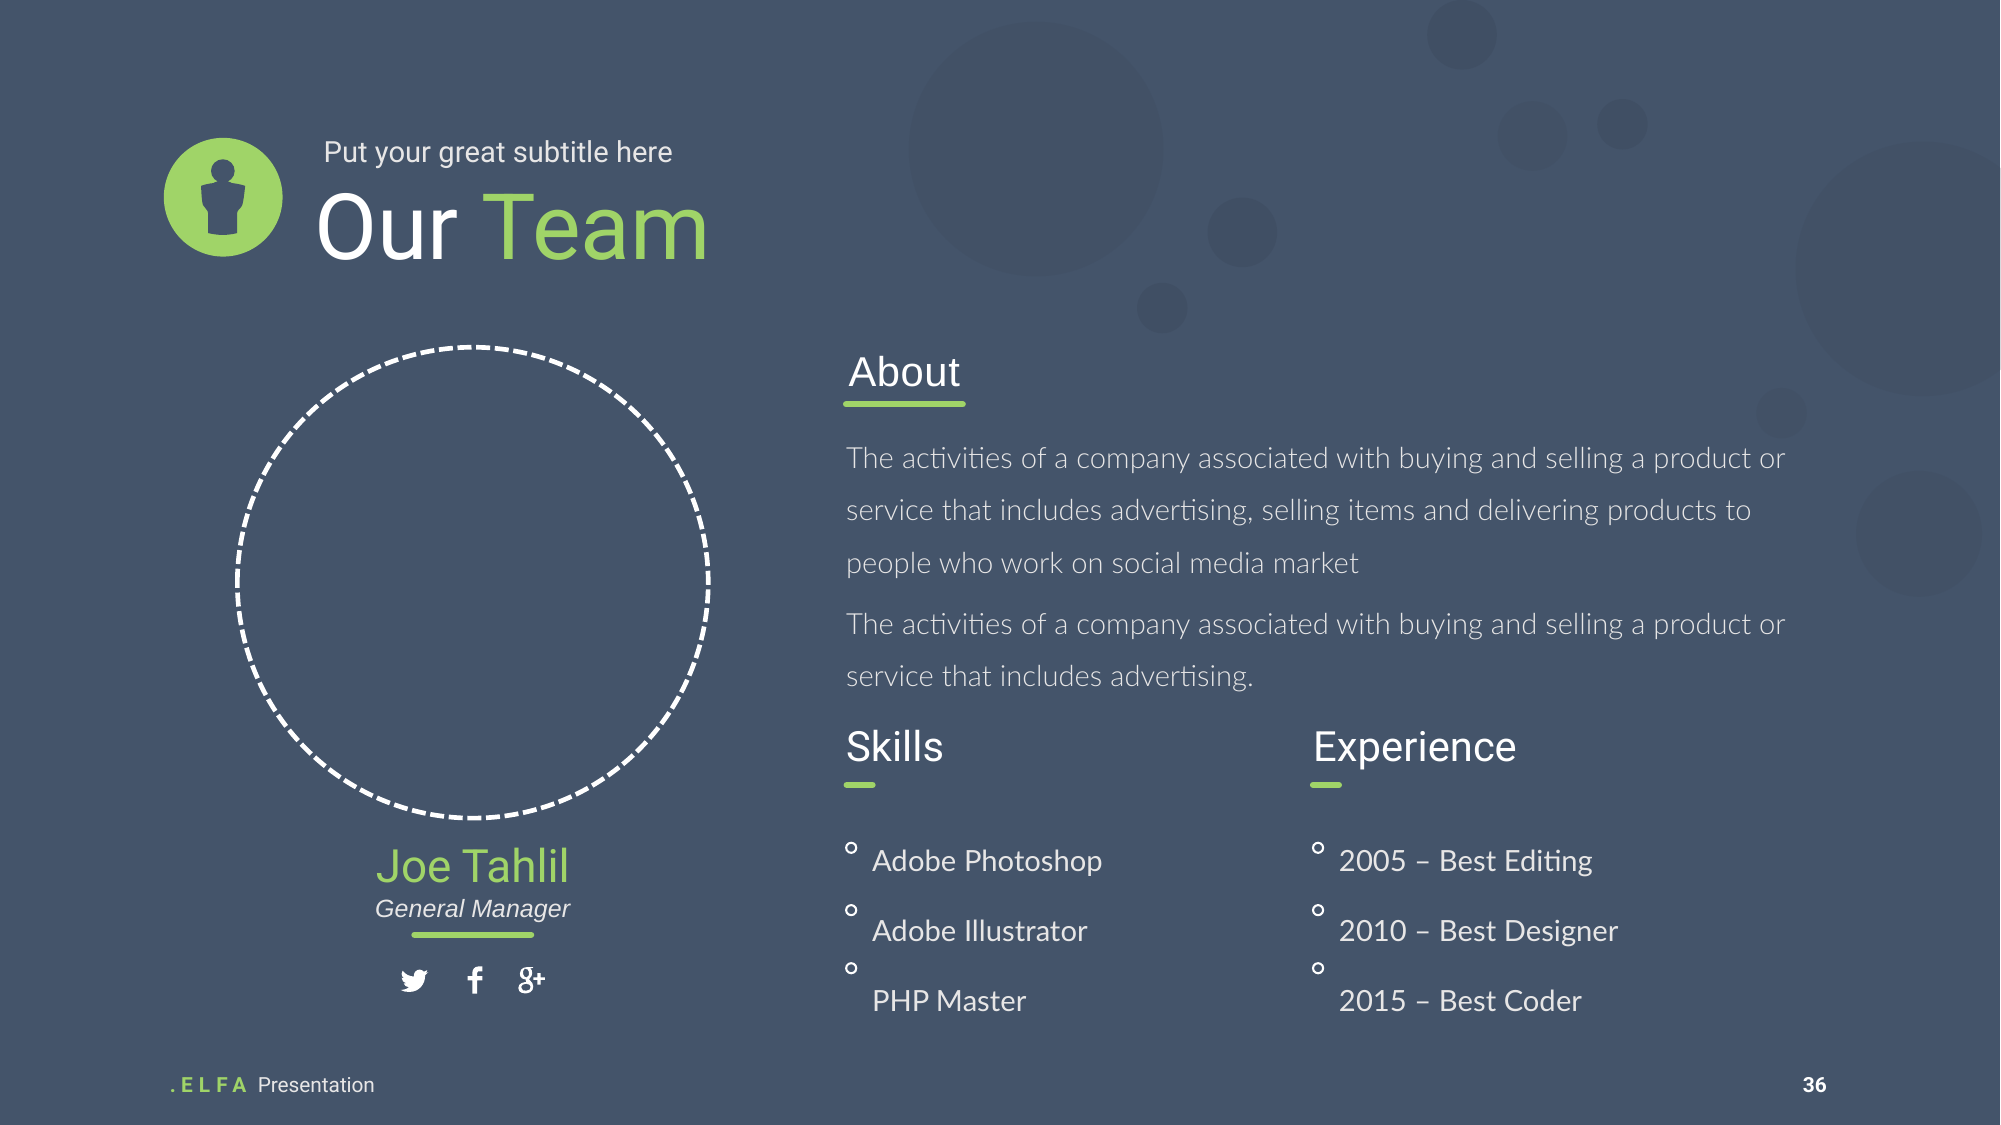

Put your great subtitle here

Our Team

About

The activities of a company associated with buying and selling a product or service that includes advertising, selling items and delivering products to people who work on social media market
The activities of a company associated with buying and selling a product or service that includes advertising.
Skills
Experience
Adobe Photoshop
Adobe Illustrator
PHP Master

2005 – Best Editing
2010 – Best Designer
2015 – Best Coder

Joe Tahlil
General Manager